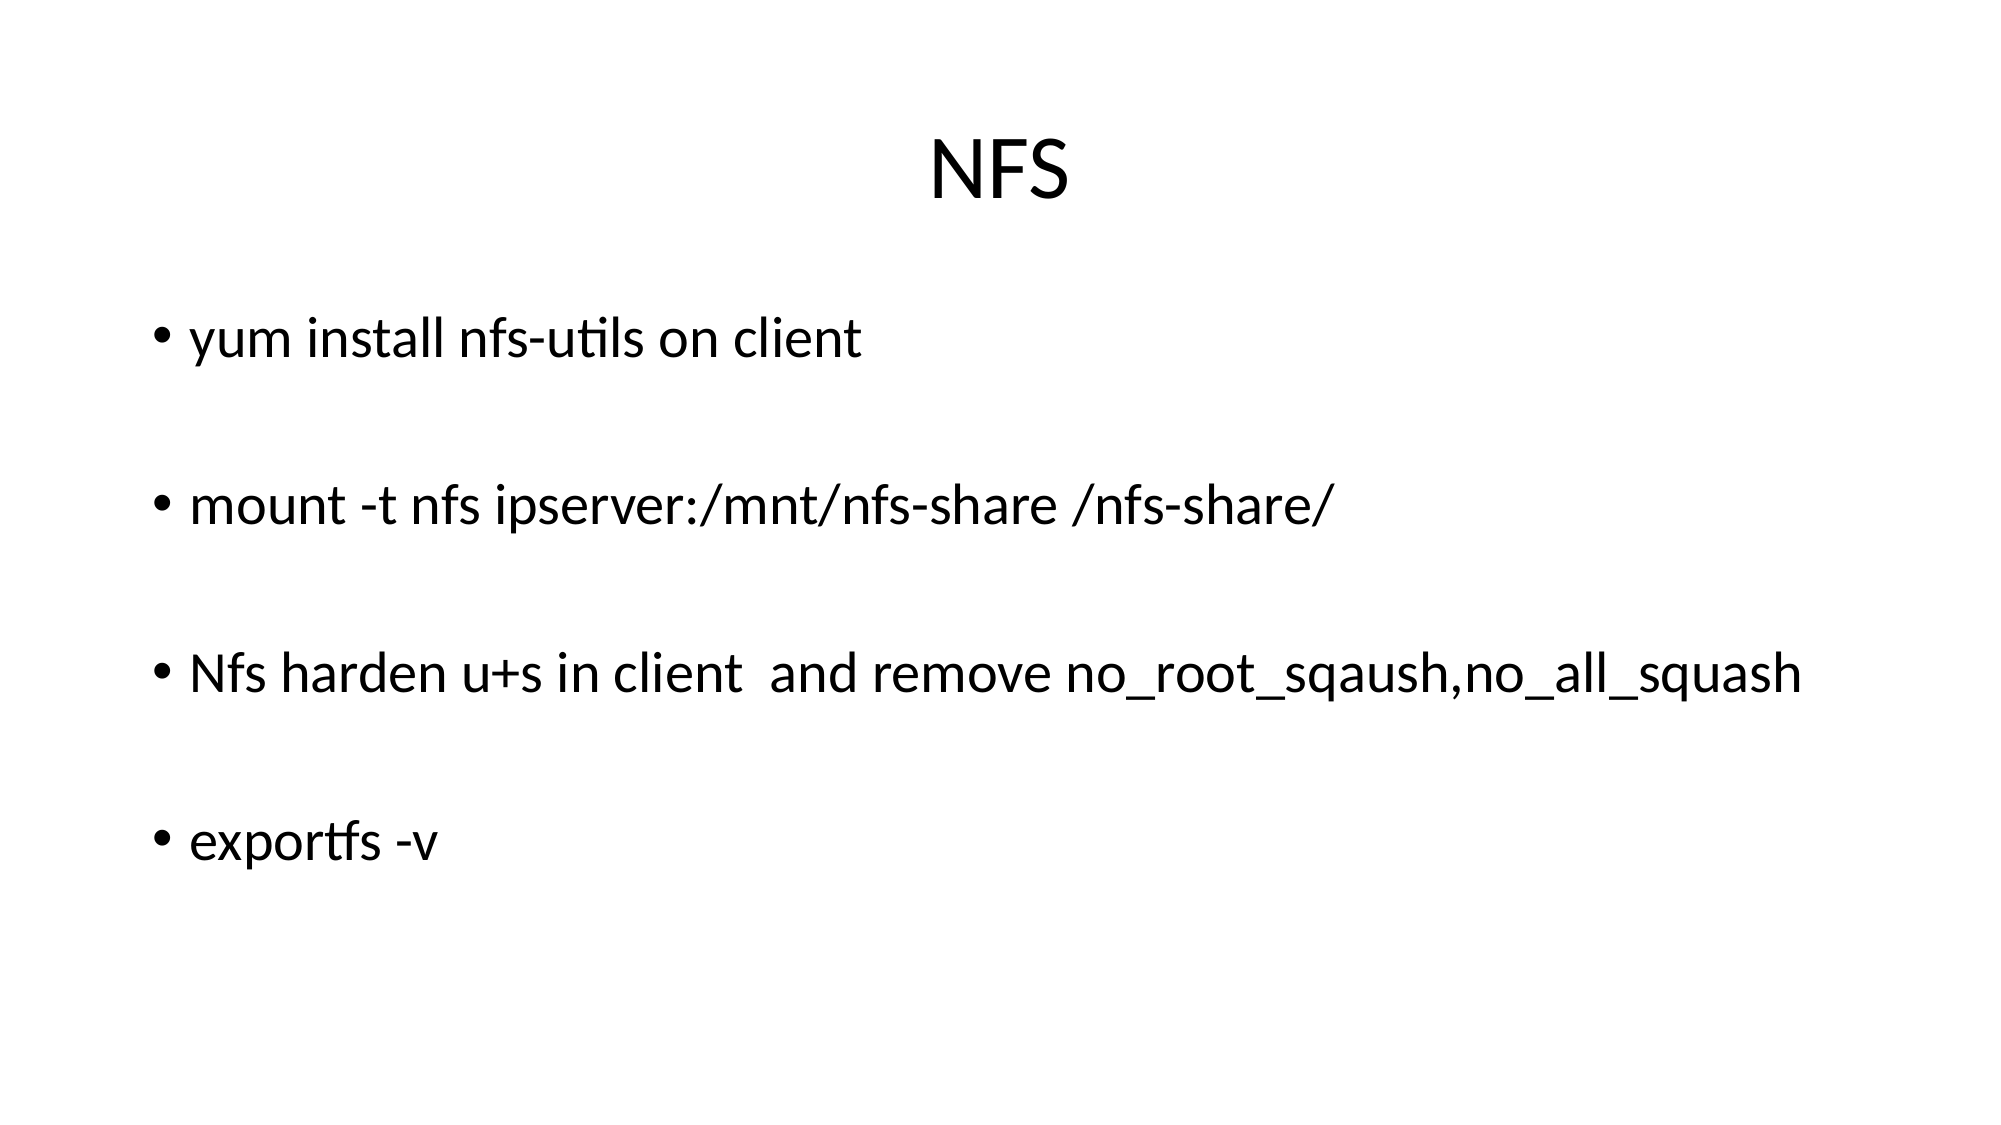

# NFS
yum install nfs-utils on client

mount -t nfs ipserver:/mnt/nfs-share /nfs-share/

Nfs harden u+s in client  and remove no_root_sqaush,no_all_squash

exportfs -v